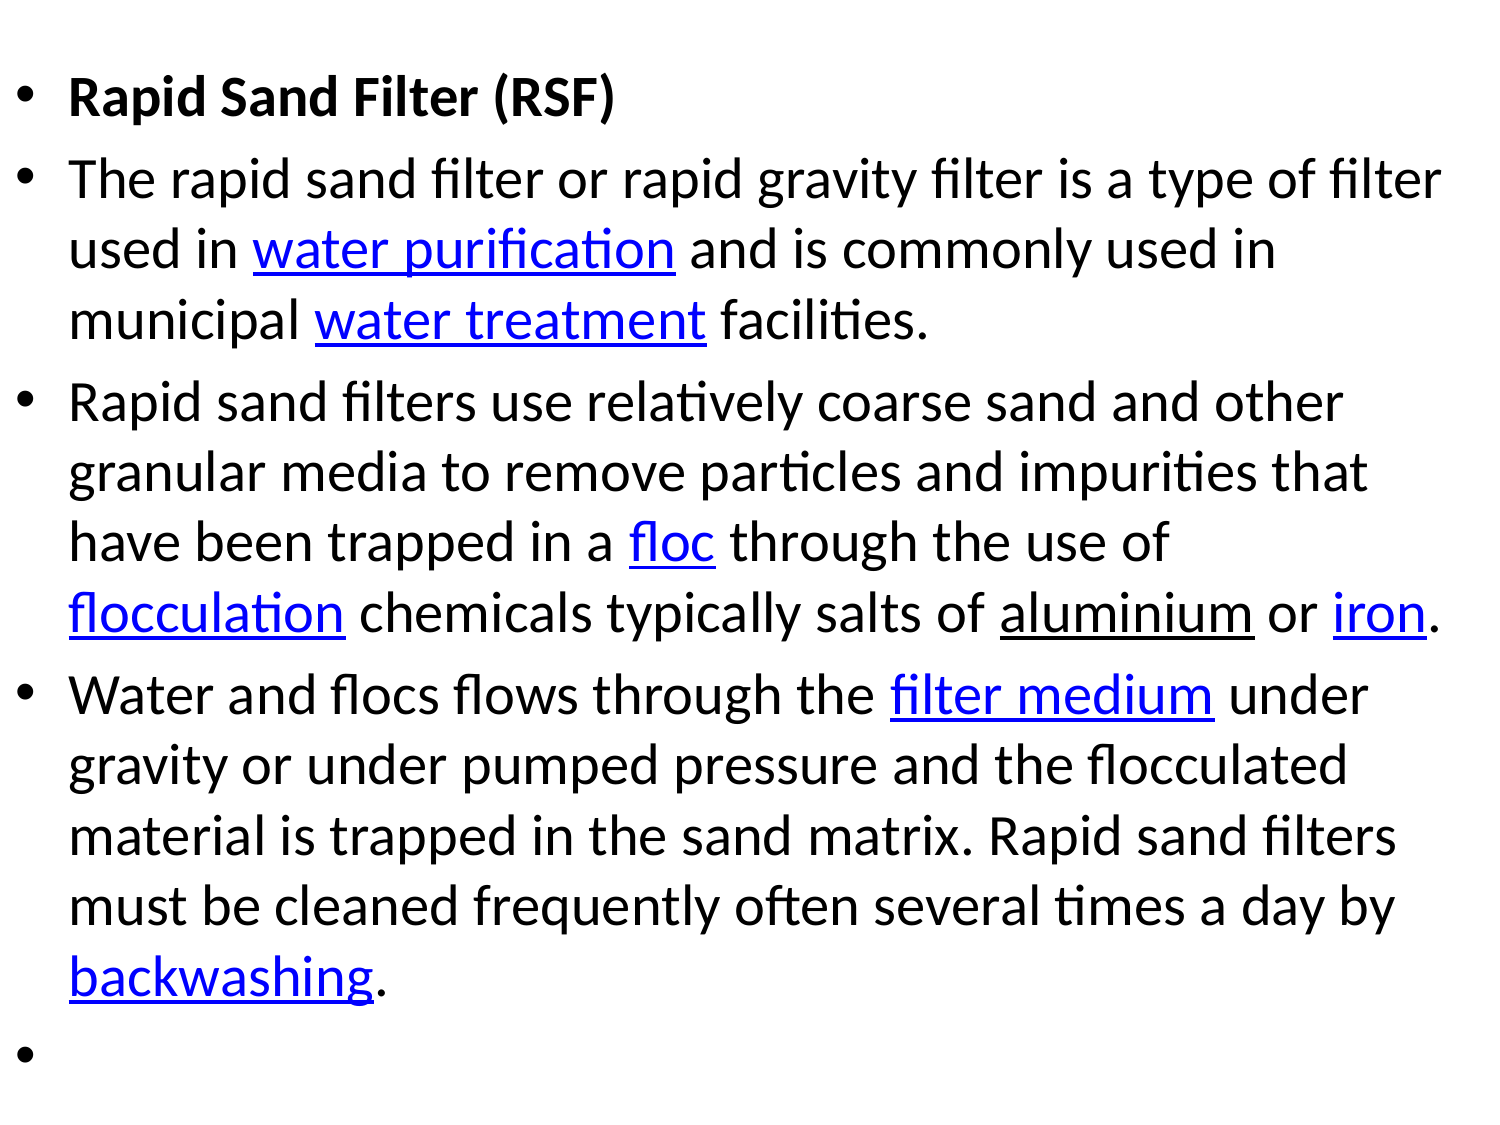

#
Rapid Sand Filter (RSF)
The rapid sand filter or rapid gravity filter is a type of filter used in water purification and is commonly used in municipal water treatment facilities.
Rapid sand filters use relatively coarse sand and other granular media to remove particles and impurities that have been trapped in a floc through the use of flocculation chemicals typically salts of aluminium or iron.
Water and flocs flows through the filter medium under gravity or under pumped pressure and the flocculated material is trapped in the sand matrix. Rapid sand filters must be cleaned frequently often several times a day by backwashing.